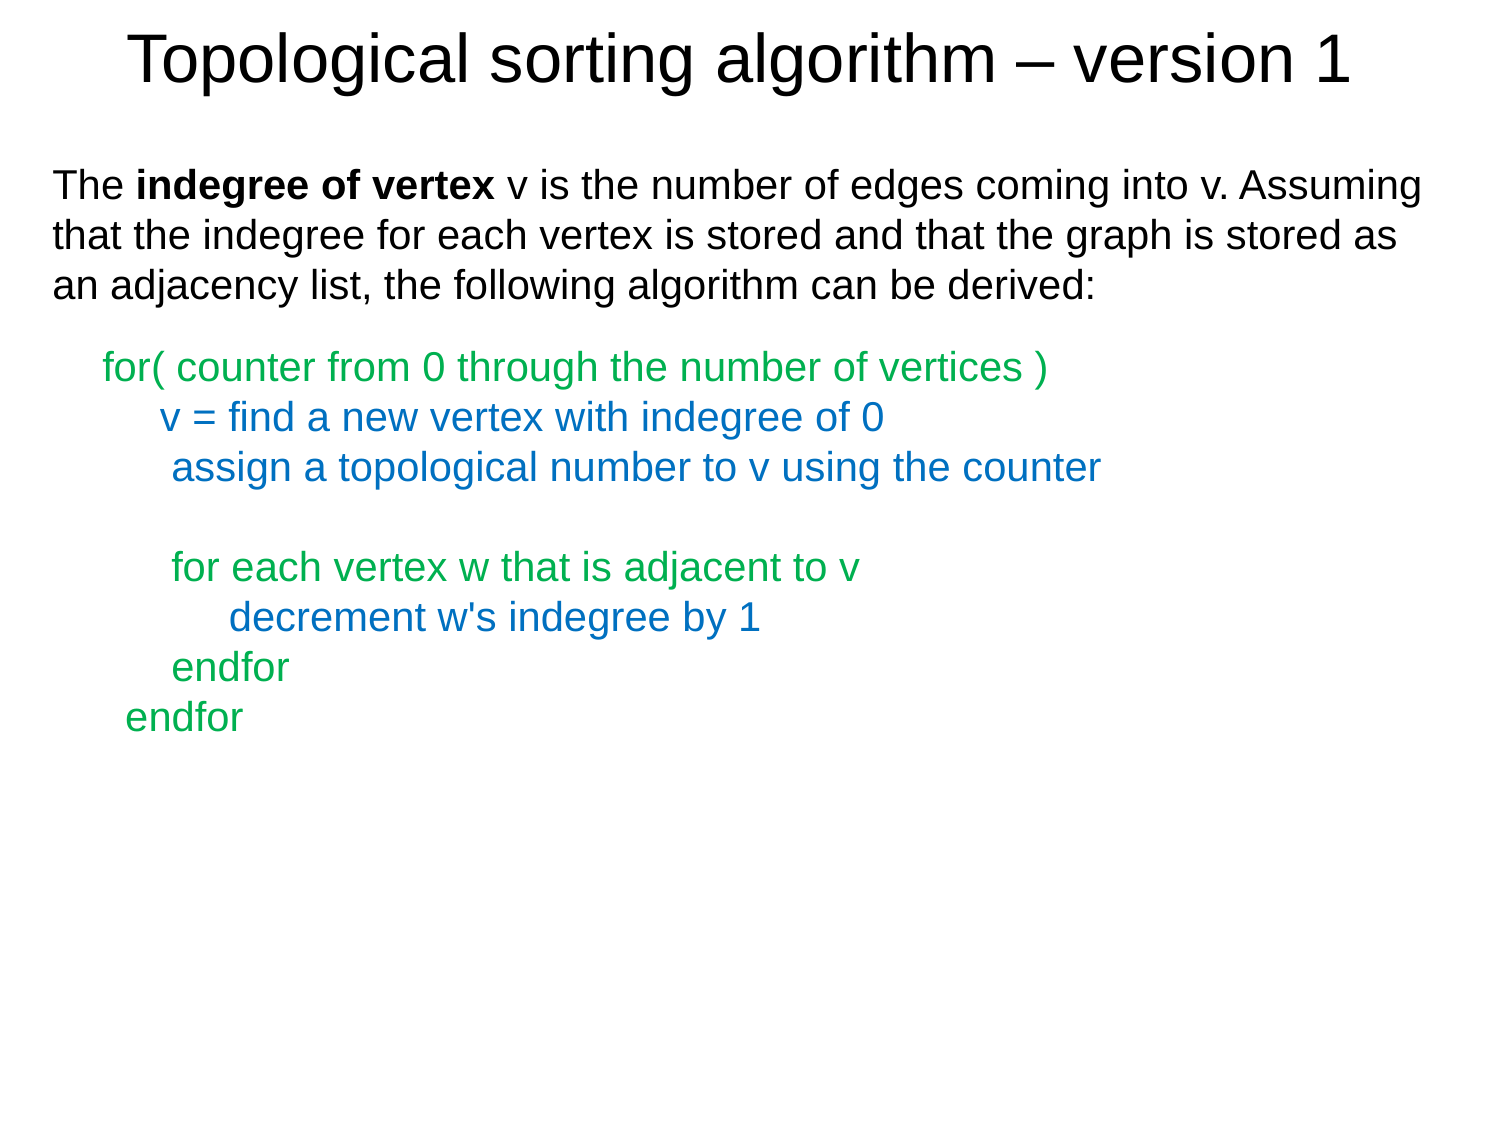

# Topological sorting algorithm – version 1
The indegree of vertex v is the number of edges coming into v. Assuming that the indegree for each vertex is stored and that the graph is stored as an adjacency list, the following algorithm can be derived:
for( counter from 0 through the number of vertices )
     v = find a new vertex with indegree of 0
      assign a topological number to v using the counter

      for each vertex w that is adjacent to v
           decrement w's indegree by 1
      endfor
  endfor